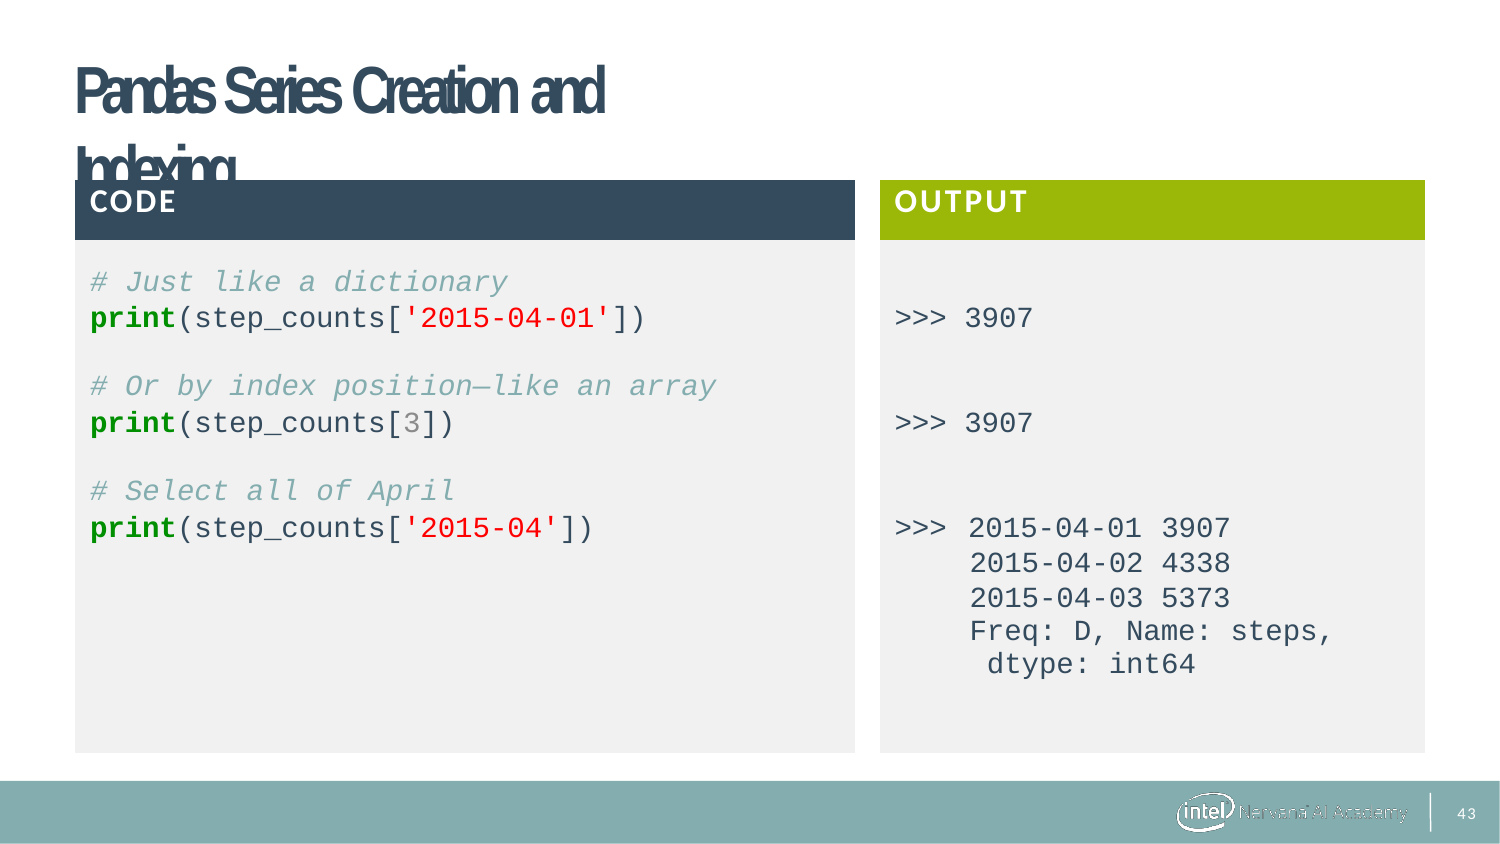

# Pandas Series Creation and Indexing
Select data by the index values
| CODE |  | OUTPUT |  |
| --- | --- | --- | --- |
| # Just like a dictionary |  |  |  |
| print(step\_counts['2015-04-01']) |  | >>> 3907 |  |
| # Or by index position—like an array |  |  |  |
| print(step\_counts[3]) |  | >>> 3907 |  |
| # Select all of April |  |  |  |
| print(step\_counts['2015-04']) |  | >>> 2015-04-01 | 3907 |
|  |  | 2015-04-02 | 4338 |
|  |  | 2015-04-03 5373 Freq: D, Name: steps, dtype: int64 |  |
43